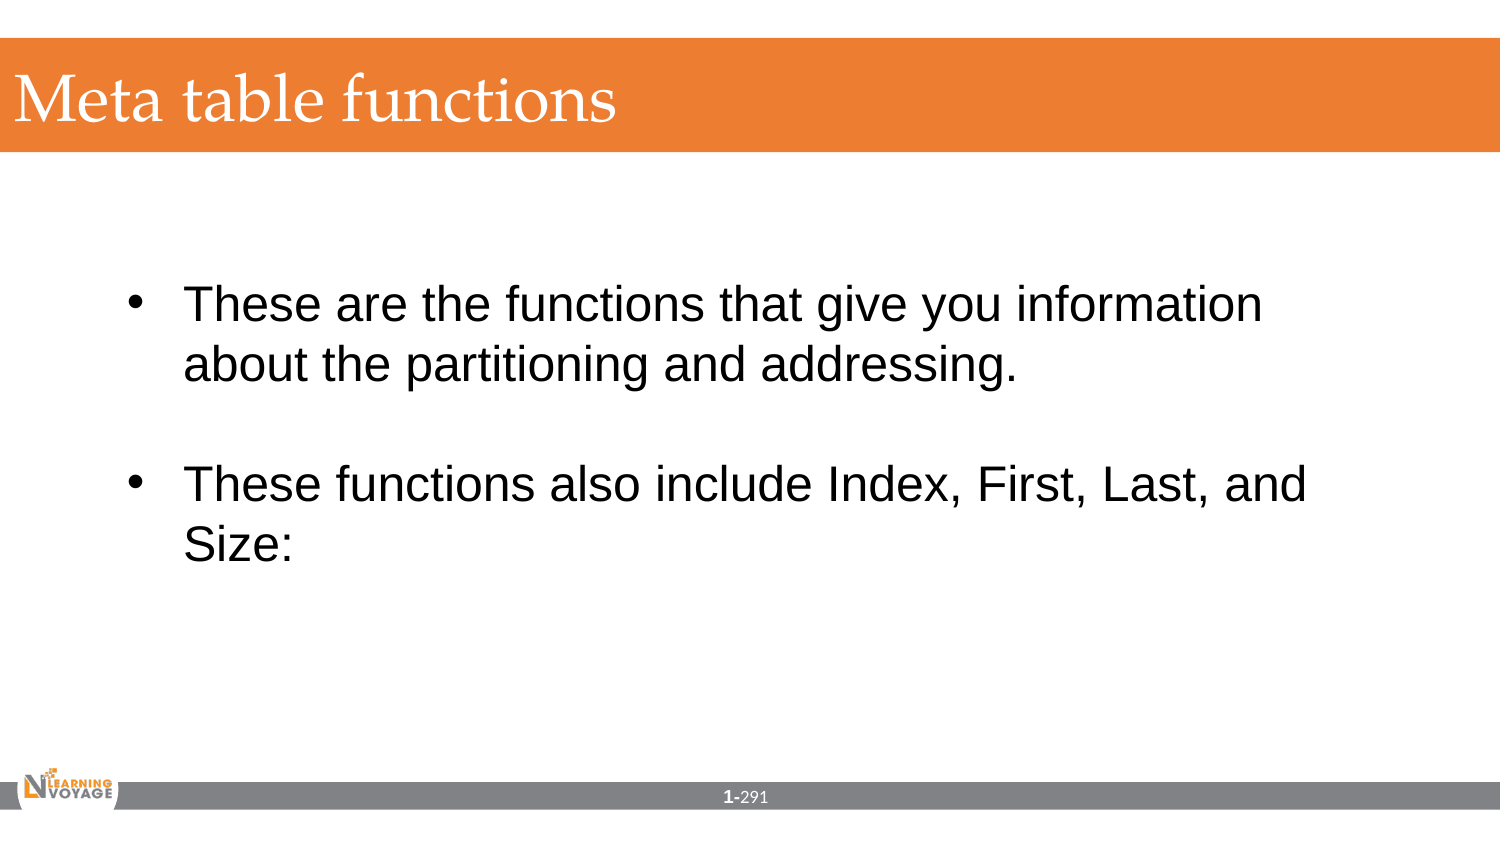

Meta table functions
These are the functions that give you information about the partitioning and addressing.

These functions also include Index, First, Last, and Size:
1-291